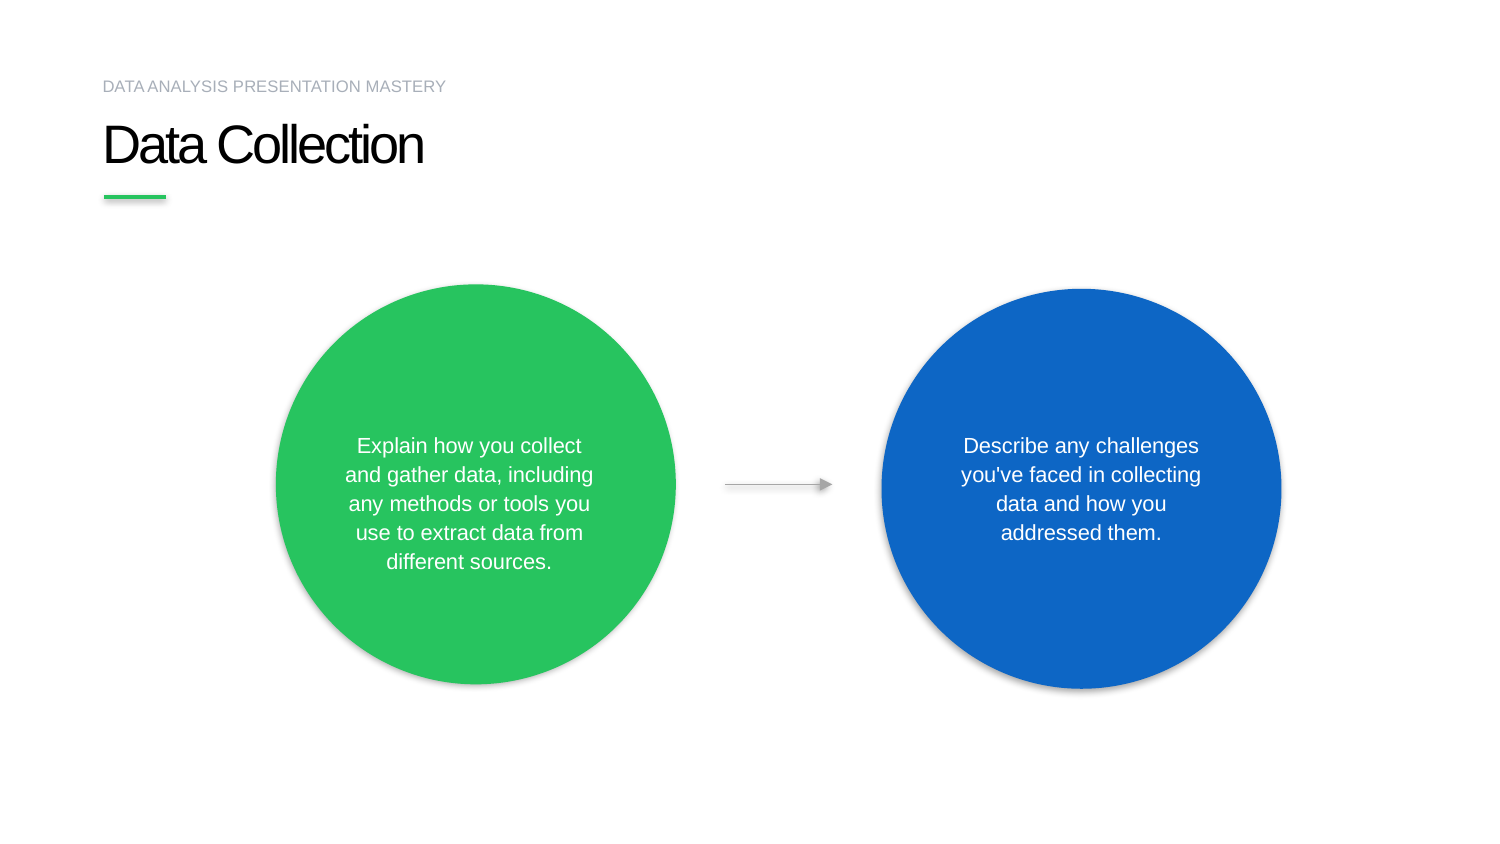

DATA ANALYSIS PRESENTATION MASTERY​
# Data Collection​

Explain how you collect and gather data, including any methods or tools you use to extract data from different sources.​
Describe any challenges you've faced in collecting data and how you addressed them.​